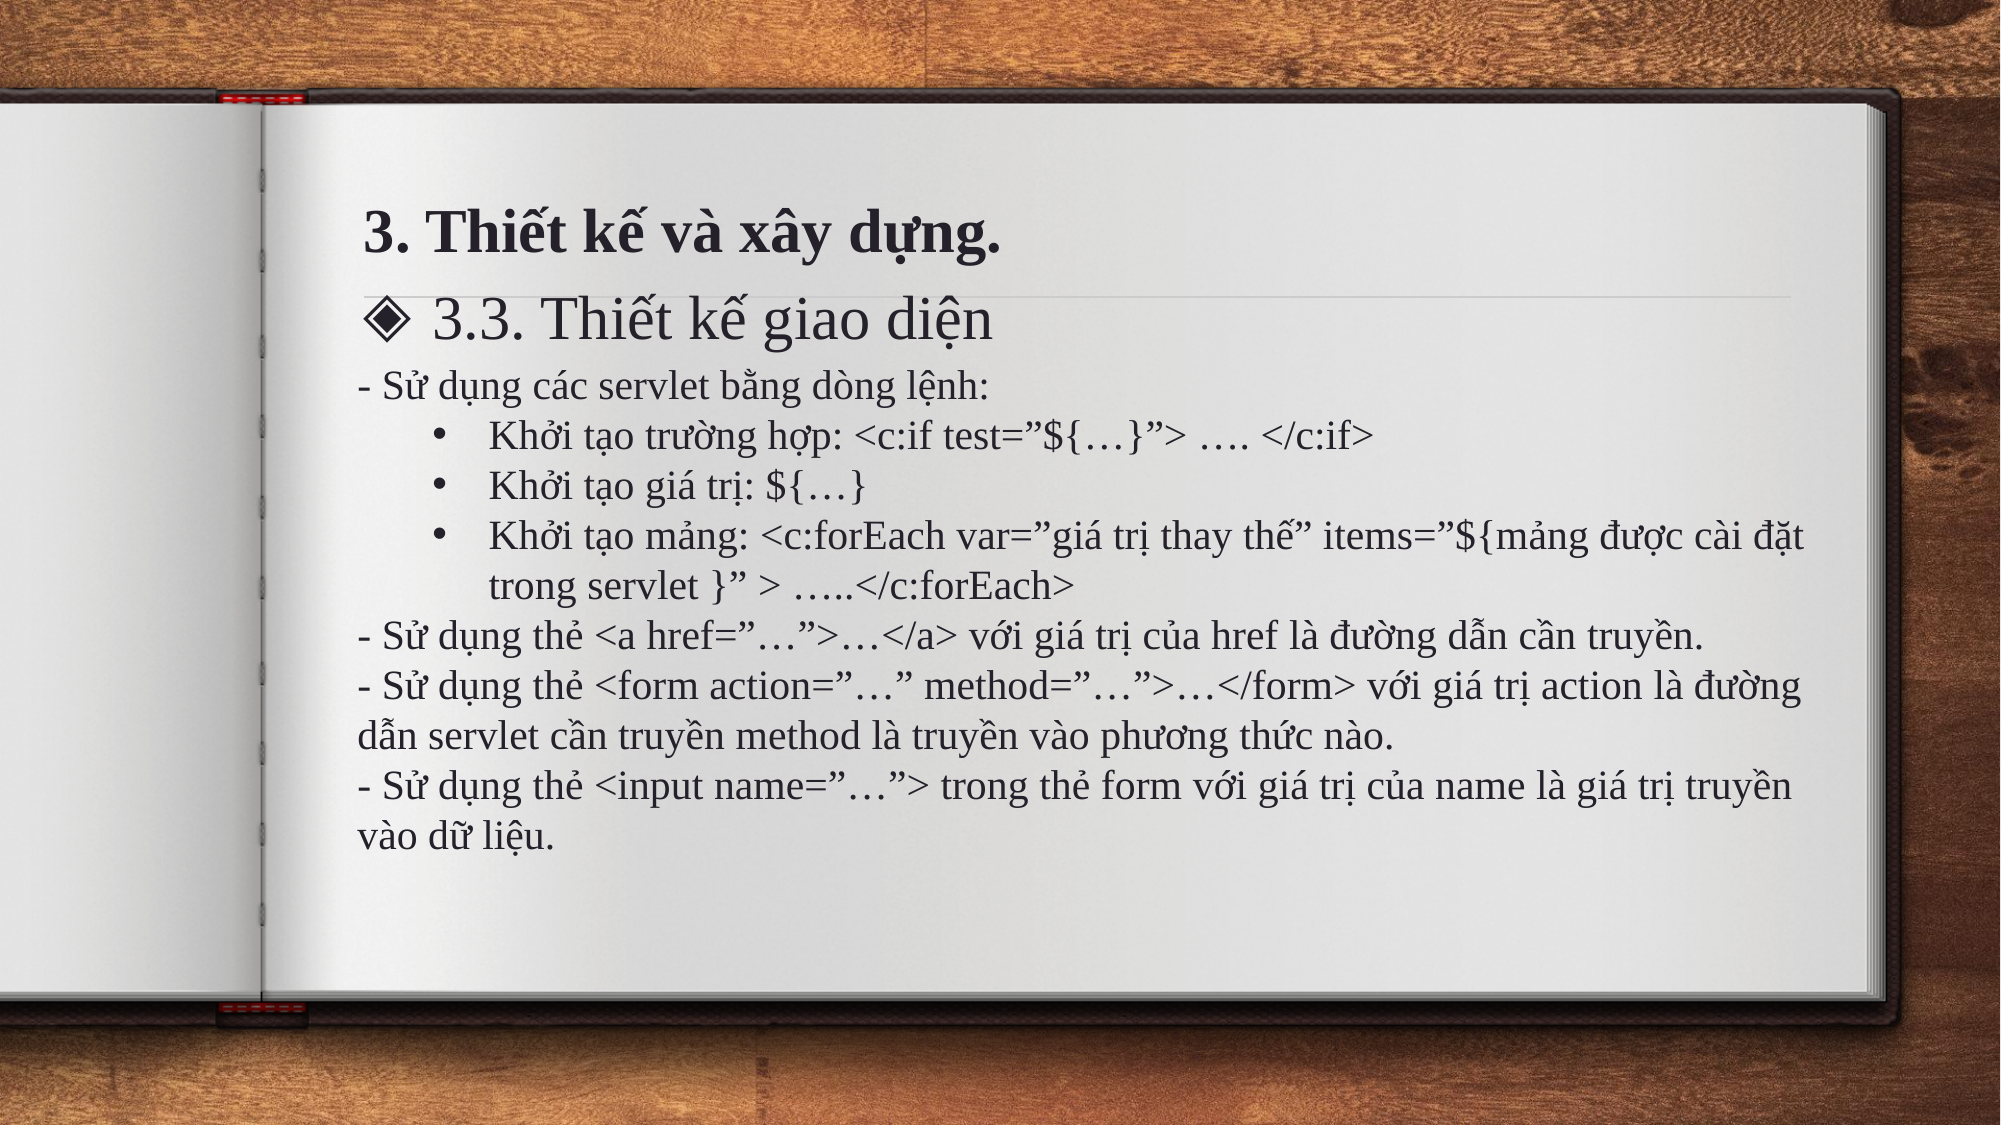

3. Thiết kế và xây dựng.
3.3. Thiết kế giao diện
- Sử dụng các servlet bằng dòng lệnh:
Khởi tạo trường hợp: <c:if test=”${…}”> …. </c:if>
Khởi tạo giá trị: ${…}
Khởi tạo mảng: <c:forEach var=”giá trị thay thế” items=”${mảng được cài đặt trong servlet }” > …..</c:forEach>
- Sử dụng thẻ <a href=”…”>…</a> với giá trị của href là đường dẫn cần truyền.
- Sử dụng thẻ <form action=”…” method=”…”>…</form> với giá trị action là đường dẫn servlet cần truyền method là truyền vào phương thức nào.
- Sử dụng thẻ <input name=”…”> trong thẻ form với giá trị của name là giá trị truyền vào dữ liệu.